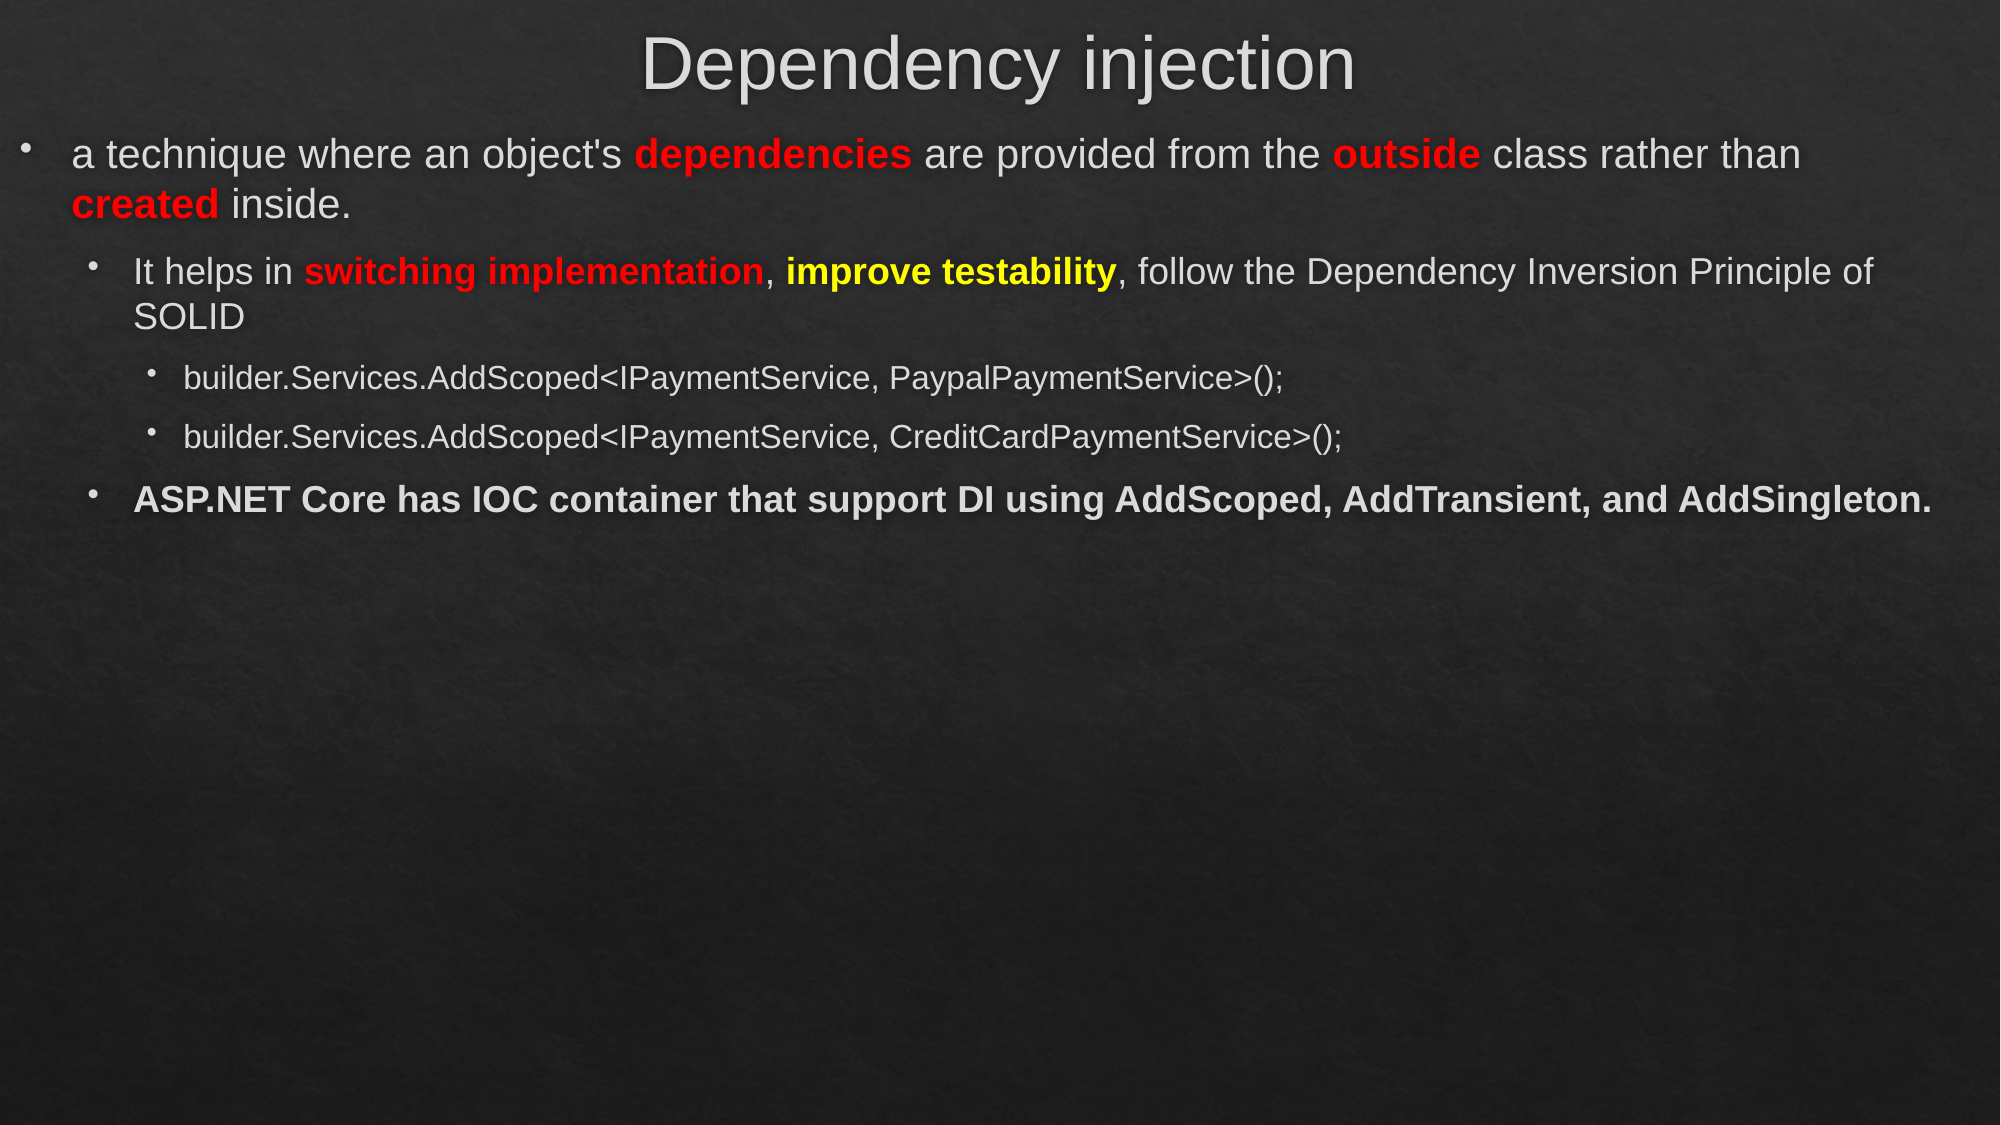

# Dependency injection
a technique where an object's dependencies are provided from the outside class rather than created inside.
It helps in switching implementation, improve testability, follow the Dependency Inversion Principle of SOLID
builder.Services.AddScoped<IPaymentService, PaypalPaymentService>();
builder.Services.AddScoped<IPaymentService, CreditCardPaymentService>();
ASP.NET Core has IOC container that support DI using AddScoped, AddTransient, and AddSingleton.